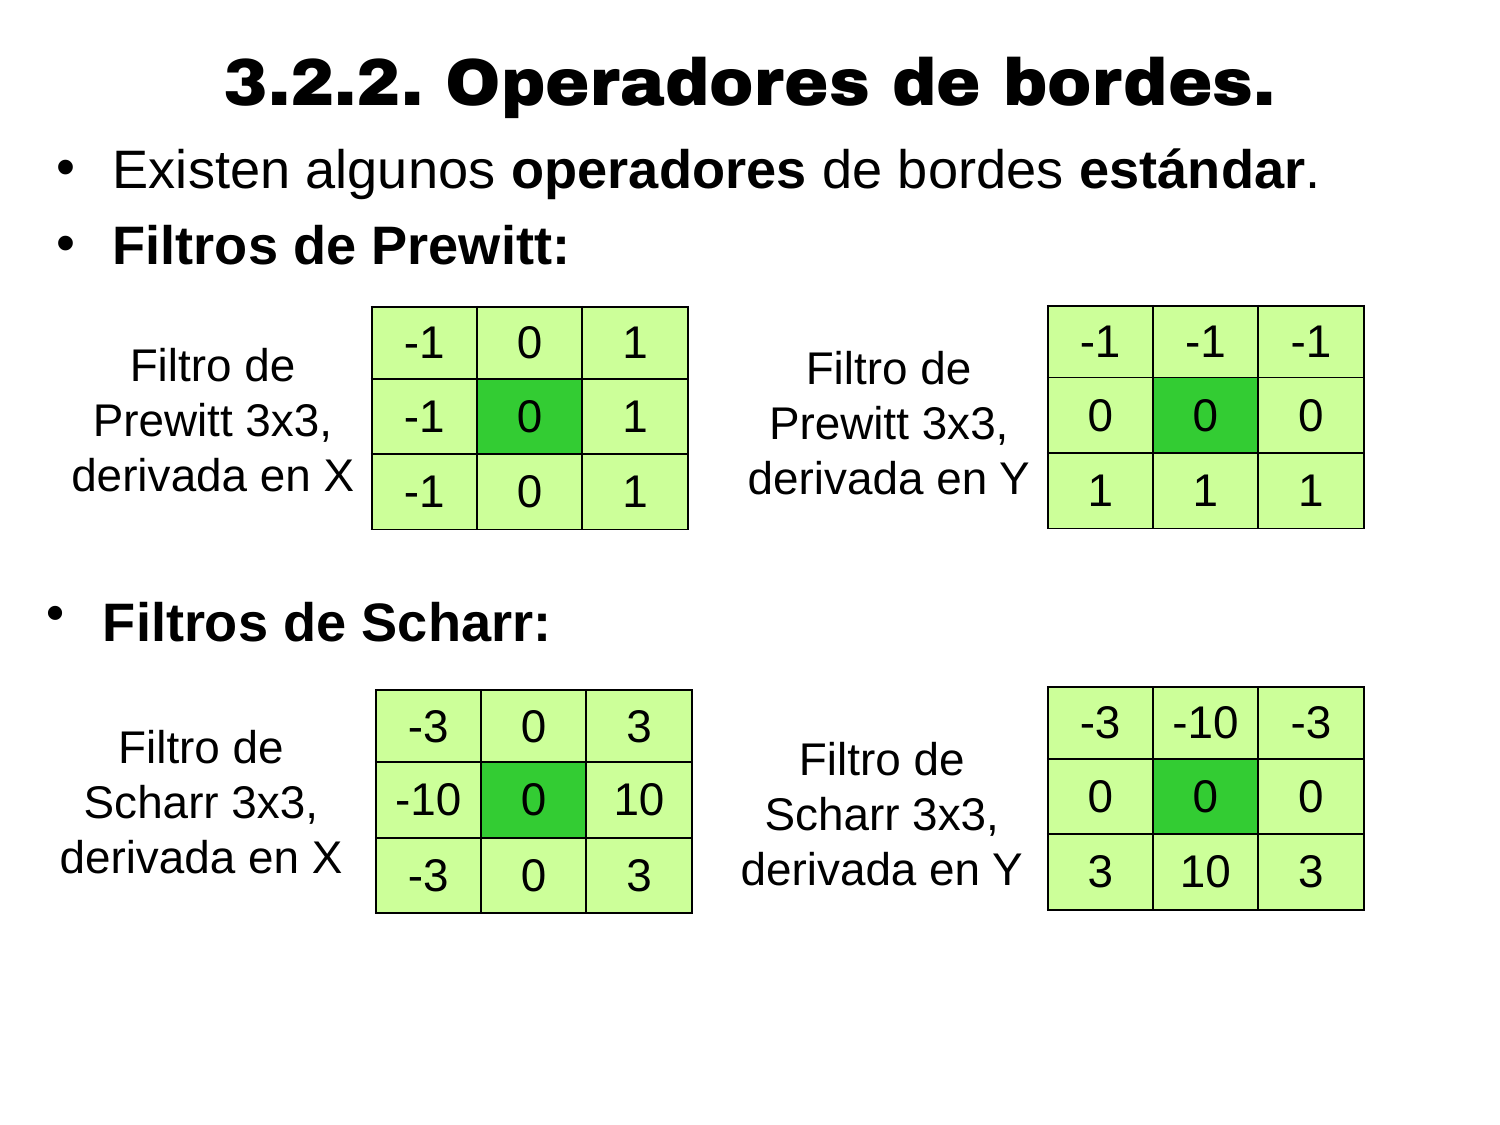

# 3.2.2. Operadores de bordes.
Existen algunos operadores de bordes estándar.
Filtros de Prewitt:
| -1 | -1 | -1 |
| --- | --- | --- |
| 0 | 0 | 0 |
| 1 | 1 | 1 |
| -1 | 0 | 1 |
| --- | --- | --- |
| -1 | 0 | 1 |
| -1 | 0 | 1 |
Filtro de Prewitt 3x3, derivada en X
Filtro de Prewitt 3x3, derivada en Y
Filtros de Scharr:
| -3 | -10 | -3 |
| --- | --- | --- |
| 0 | 0 | 0 |
| 3 | 10 | 3 |
| -3 | 0 | 3 |
| --- | --- | --- |
| -10 | 0 | 10 |
| -3 | 0 | 3 |
Filtro de Scharr 3x3, derivada en X
Filtro de Scharr 3x3, derivada en Y